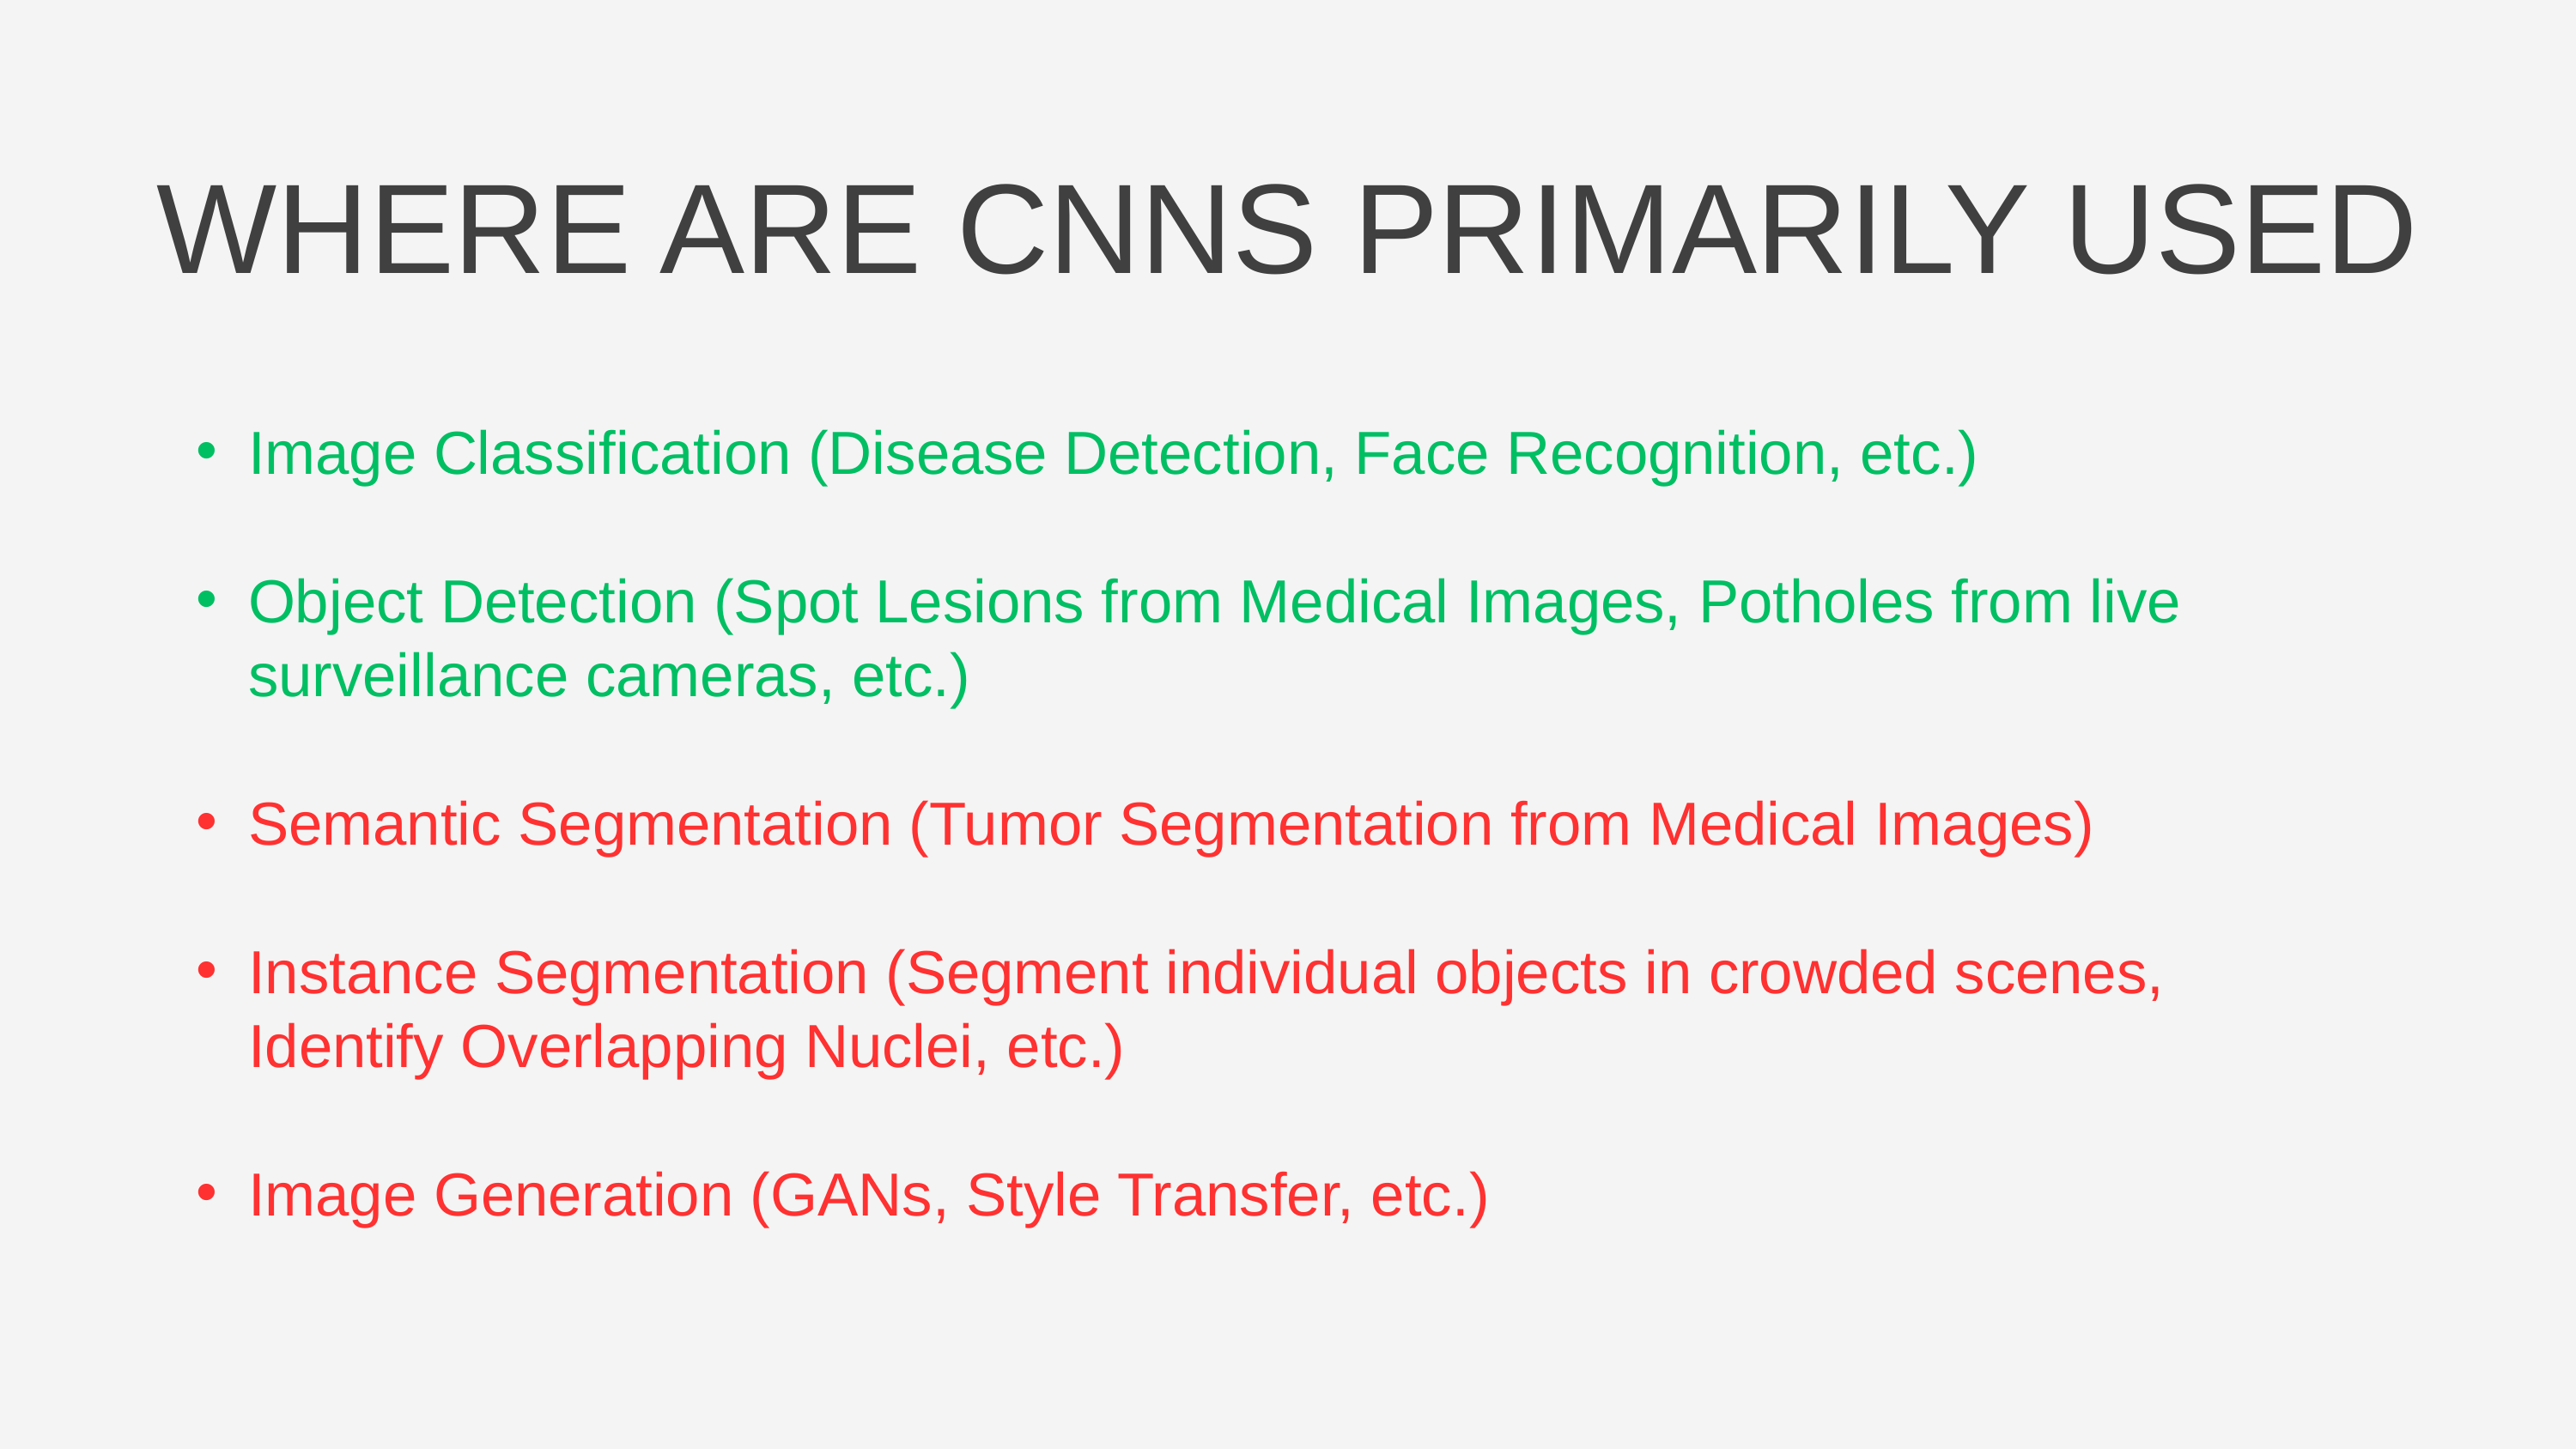

WHERE ARE CNNS PRIMARILY USED
Image Classification (Disease Detection, Face Recognition, etc.)

Object Detection (Spot Lesions from Medical Images, Potholes from live surveillance cameras, etc.)

Semantic Segmentation (Tumor Segmentation from Medical Images)

Instance Segmentation (Segment individual objects in crowded scenes, Identify Overlapping Nuclei, etc.)

Image Generation (GANs, Style Transfer, etc.)